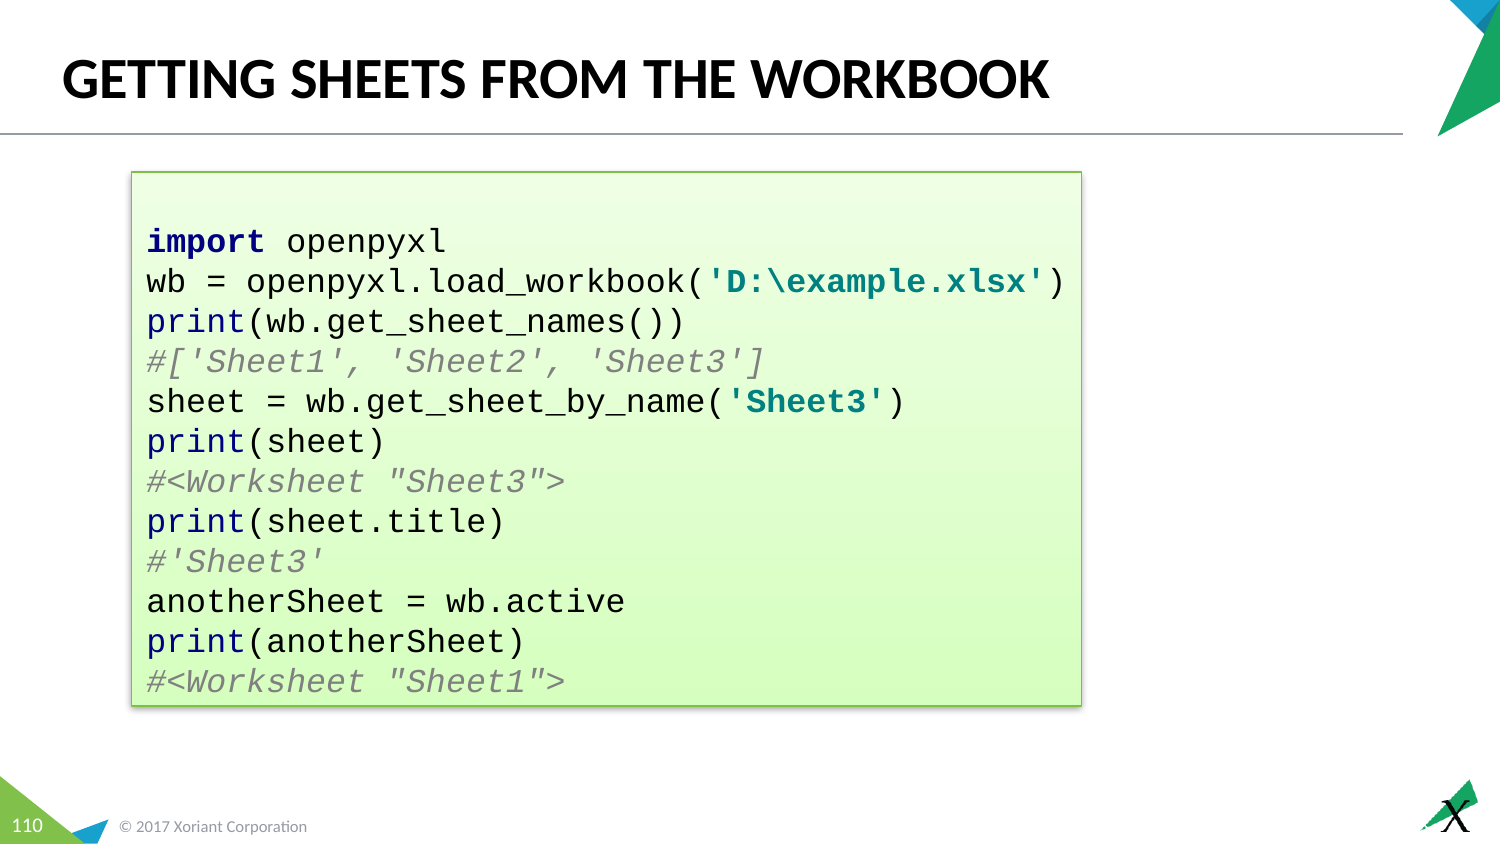

# Getting Sheets from the Workbook
import openpyxl
wb = openpyxl.load_workbook('D:\example.xlsx')
print(wb.get_sheet_names())
#['Sheet1', 'Sheet2', 'Sheet3']
sheet = wb.get_sheet_by_name('Sheet3')
print(sheet)
#<Worksheet "Sheet3">
print(sheet.title)
#'Sheet3'
anotherSheet = wb.active
print(anotherSheet)
#<Worksheet "Sheet1">